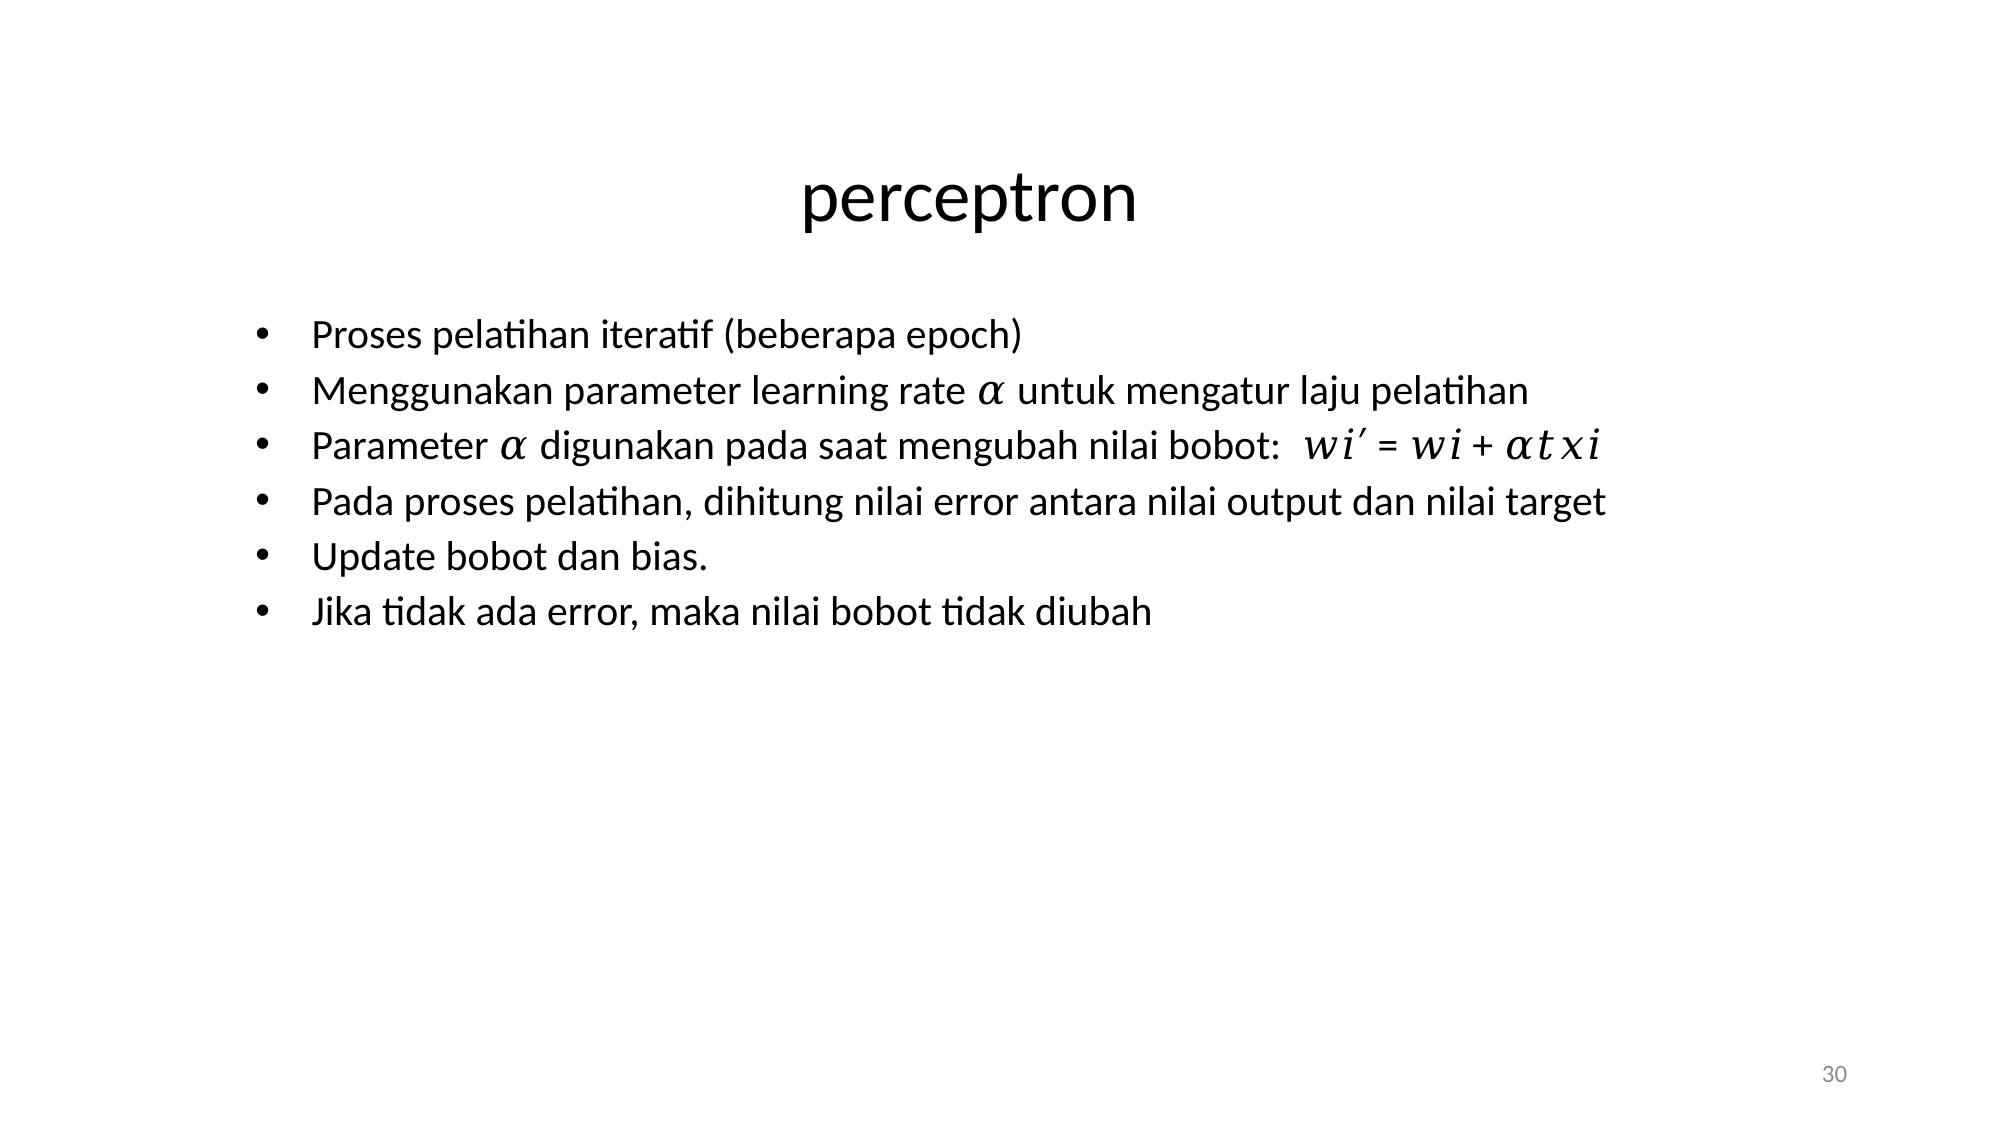

# perceptron
Proses pelatihan iteratif (beberapa epoch)
Menggunakan parameter learning rate 𝛼 untuk mengatur laju pelatihan
Parameter 𝛼 digunakan pada saat mengubah nilai bobot:  𝑤𝑖′ = 𝑤𝑖 + 𝛼𝑡𝑥𝑖
Pada proses pelatihan, dihitung nilai error antara nilai output dan nilai target
Update bobot dan bias.
Jika tidak ada error, maka nilai bobot tidak diubah
30